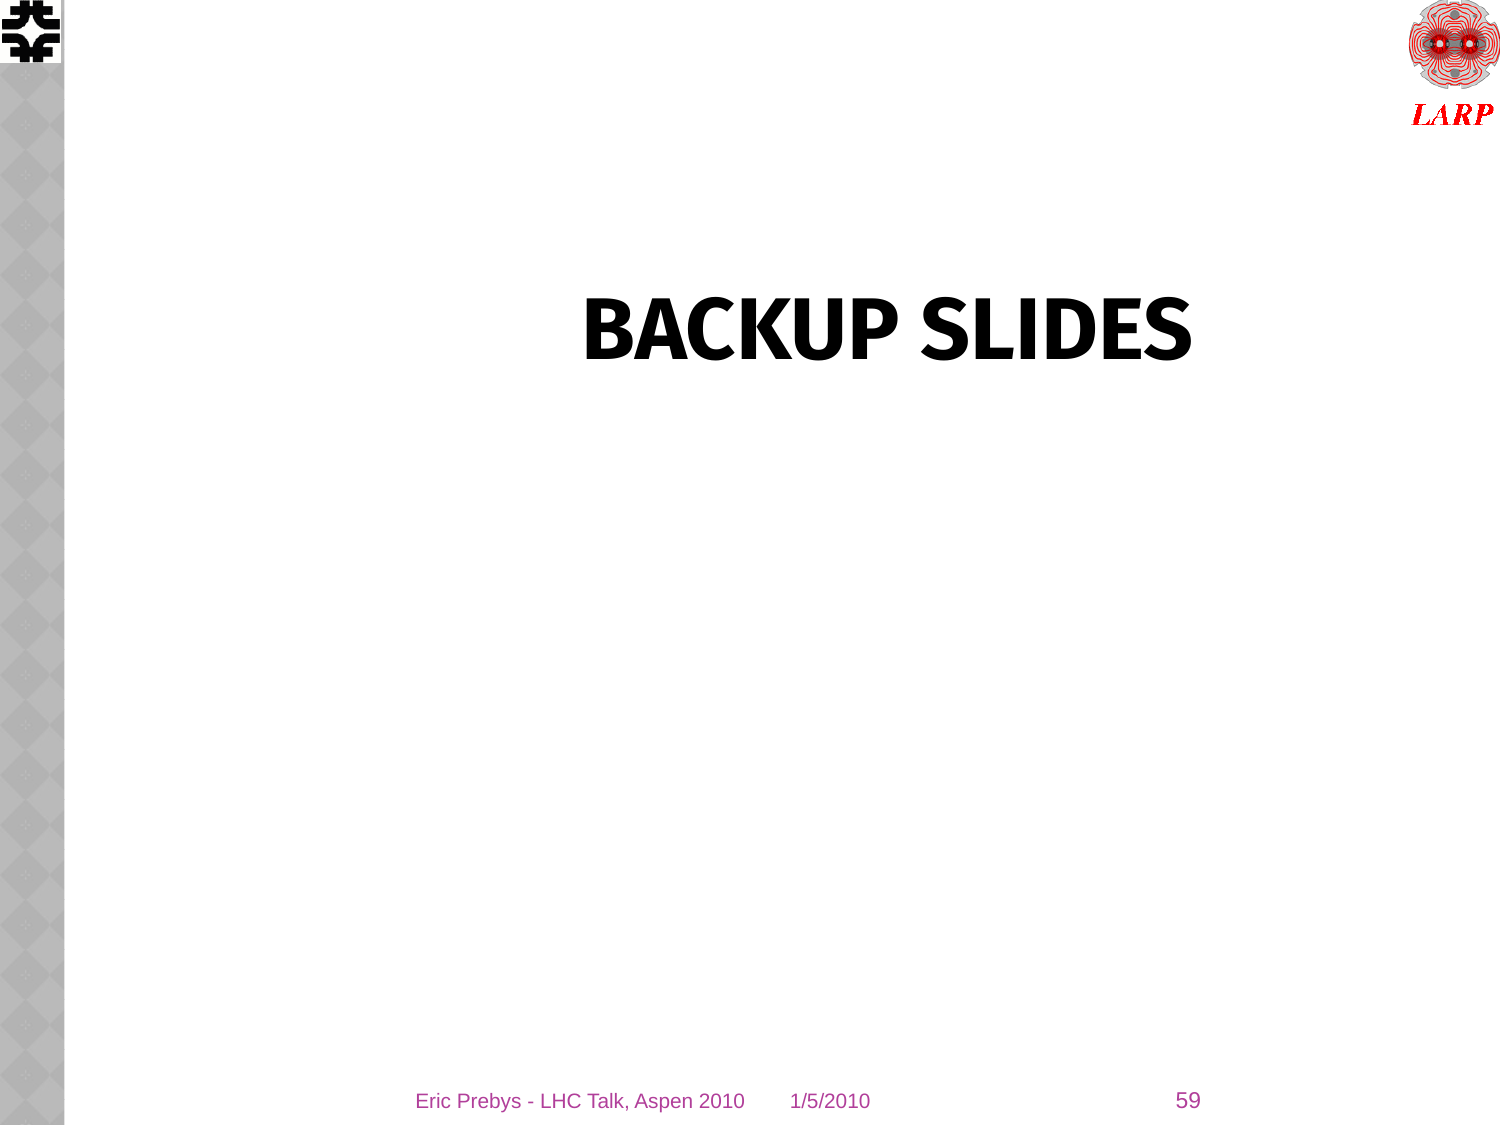

# Backup slides
59
Eric Prebys - LHC Talk, Aspen 2010
1/5/2010